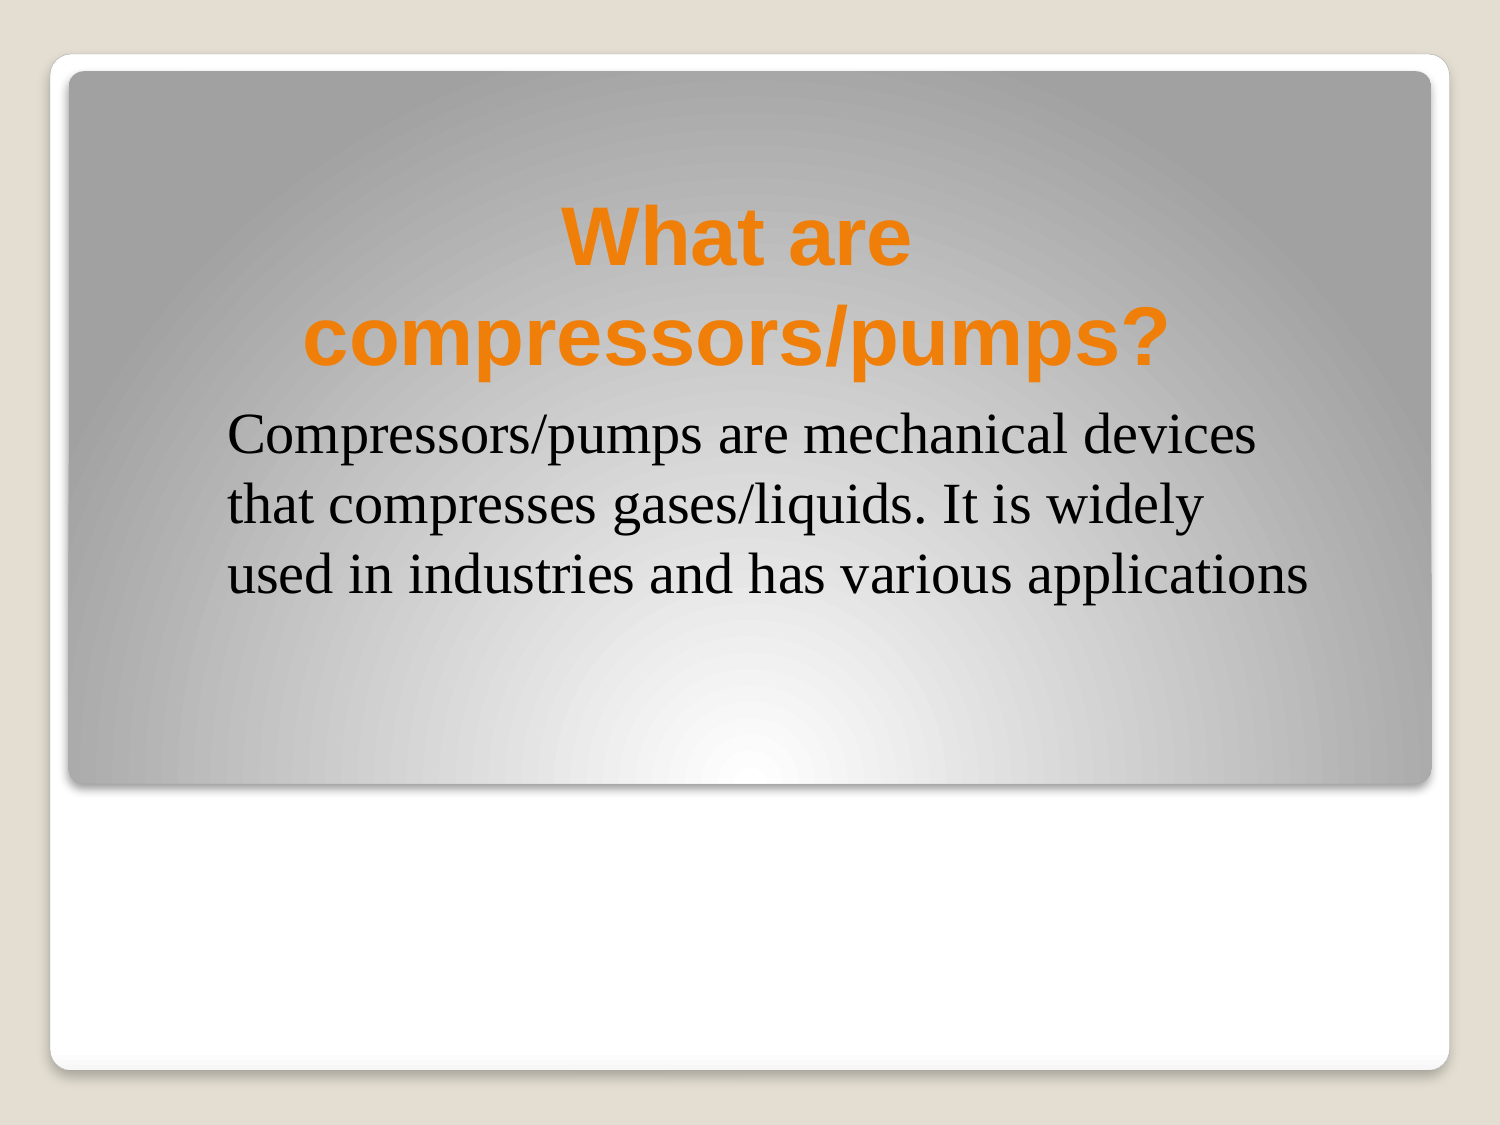

What are compressors/pumps?
Compressors/pumps are mechanical devices that compresses gases/liquids. It is widely used in industries and has various applications